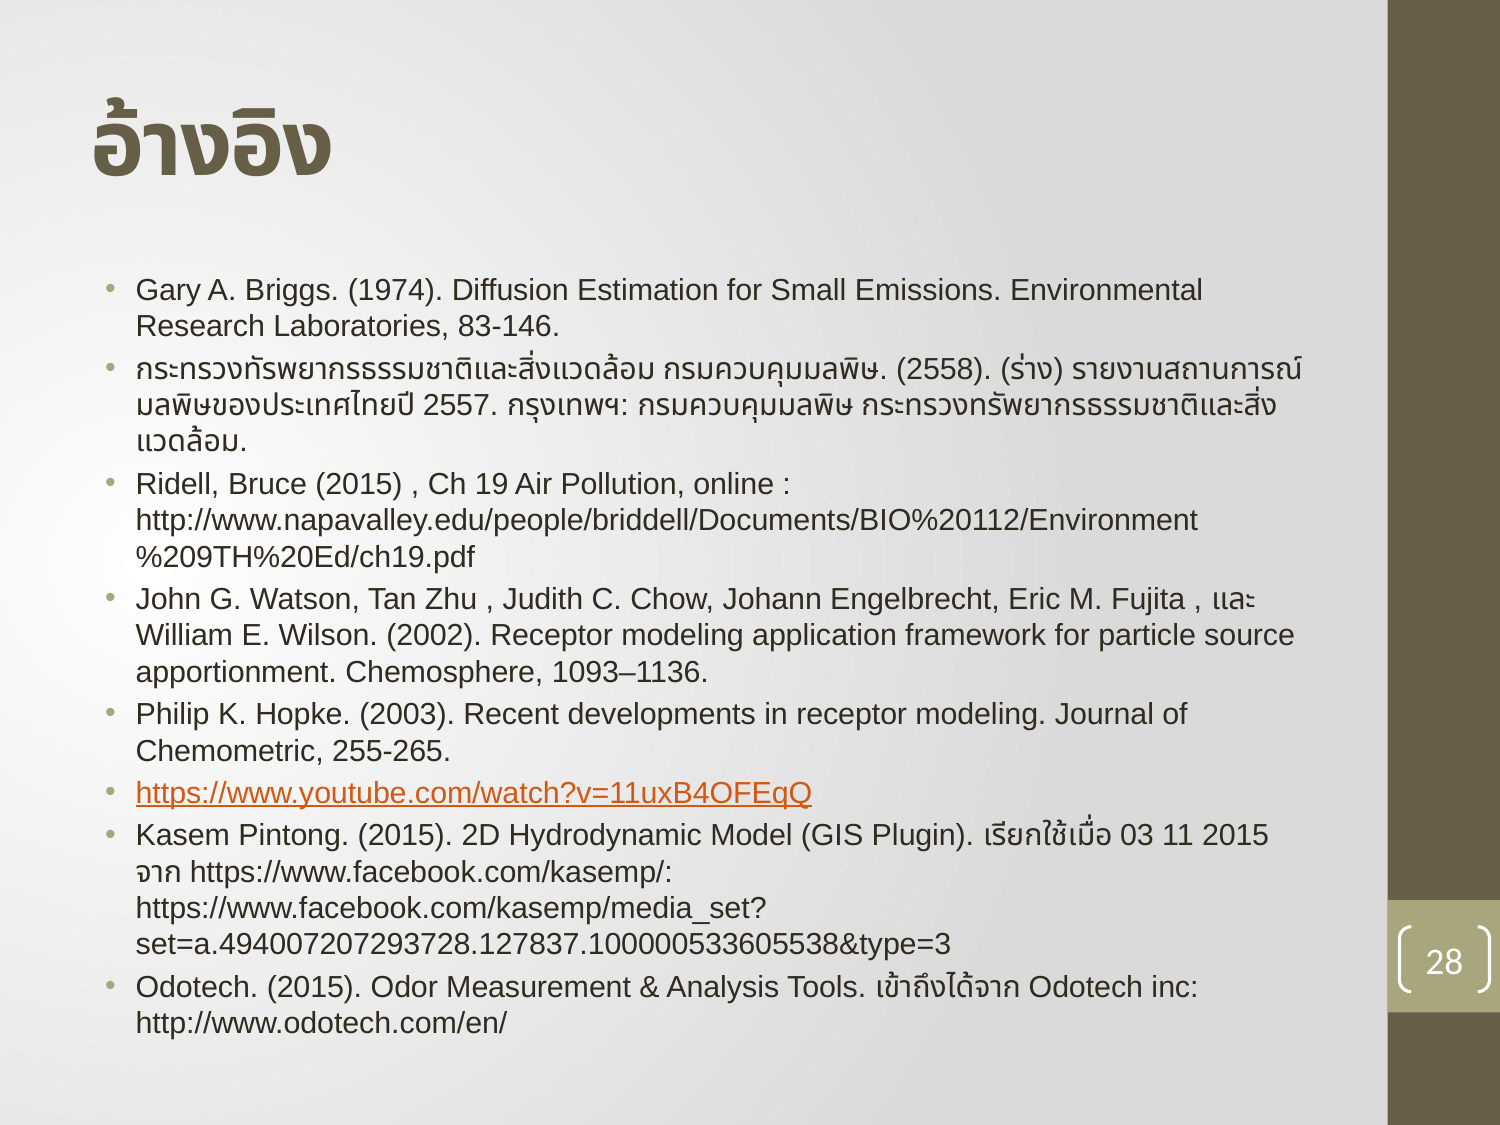

# อ้างอิง
Gary A. Briggs. (1974). Diffusion Estimation for Small Emissions. Environmental Research Laboratories, 83-146.
กระทรวงทัรพยากรธรรมชาติและสิ่งแวดล้อม กรมควบคุมมลพิษ. (2558). (ร่าง) รายงานสถานการณ์มลพิษของประเทศไทยปี 2557. กรุงเทพฯ: กรมควบคุมมลพิษ กระทรวงทรัพยากรธรรมชาติและสิ่งแวดล้อม.
Ridell, Bruce (2015) , Ch 19 Air Pollution, online : http://www.napavalley.edu/people/briddell/Documents/BIO%20112/Environment%209TH%20Ed/ch19.pdf
John G. Watson, Tan Zhu , Judith C. Chow, Johann Engelbrecht, Eric M. Fujita , และ William E. Wilson. (2002). Receptor modeling application framework for particle source apportionment. Chemosphere, 1093–1136.
Philip K. Hopke. (2003). Recent developments in receptor modeling. Journal of Chemometric, 255-265.
https://www.youtube.com/watch?v=11uxB4OFEqQ
Kasem Pintong. (2015). 2D Hydrodynamic Model (GIS Plugin). เรียกใช้เมื่อ 03 11 2015 จาก https://www.facebook.com/kasemp/: https://www.facebook.com/kasemp/media_set?set=a.494007207293728.127837.100000533605538&type=3
Odotech. (2015). Odor Measurement & Analysis Tools. เข้าถึงได้จาก Odotech inc: http://www.odotech.com/en/

28